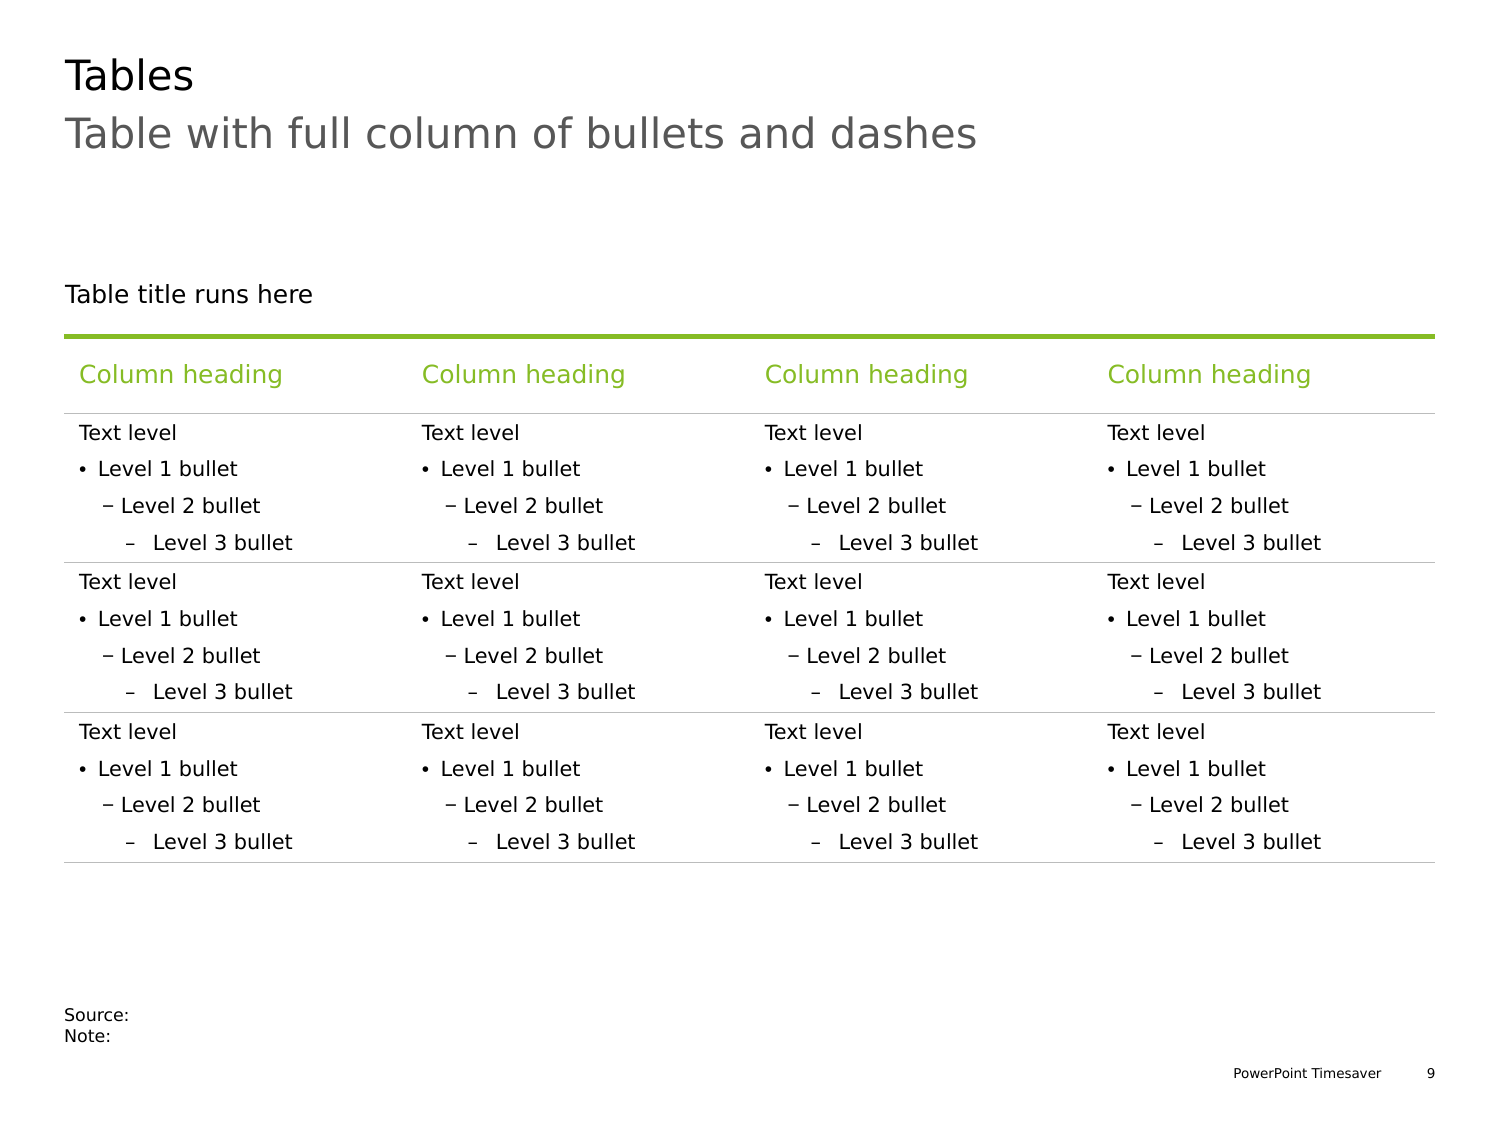

# Tables
Table with full column of bullets and dashes
Table title runs here
| Column heading | Column heading | Column heading | Column heading |
| --- | --- | --- | --- |
| Text level Level 1 bullet Level 2 bullet Level 3 bullet | Text level Level 1 bullet Level 2 bullet Level 3 bullet | Text level Level 1 bullet Level 2 bullet Level 3 bullet | Text level Level 1 bullet Level 2 bullet Level 3 bullet |
| Text level Level 1 bullet Level 2 bullet Level 3 bullet | Text level Level 1 bullet Level 2 bullet Level 3 bullet | Text level Level 1 bullet Level 2 bullet Level 3 bullet | Text level Level 1 bullet Level 2 bullet Level 3 bullet |
| Text level Level 1 bullet Level 2 bullet Level 3 bullet | Text level Level 1 bullet Level 2 bullet Level 3 bullet | Text level Level 1 bullet Level 2 bullet Level 3 bullet | Text level Level 1 bullet Level 2 bullet Level 3 bullet |
Source:
Note: